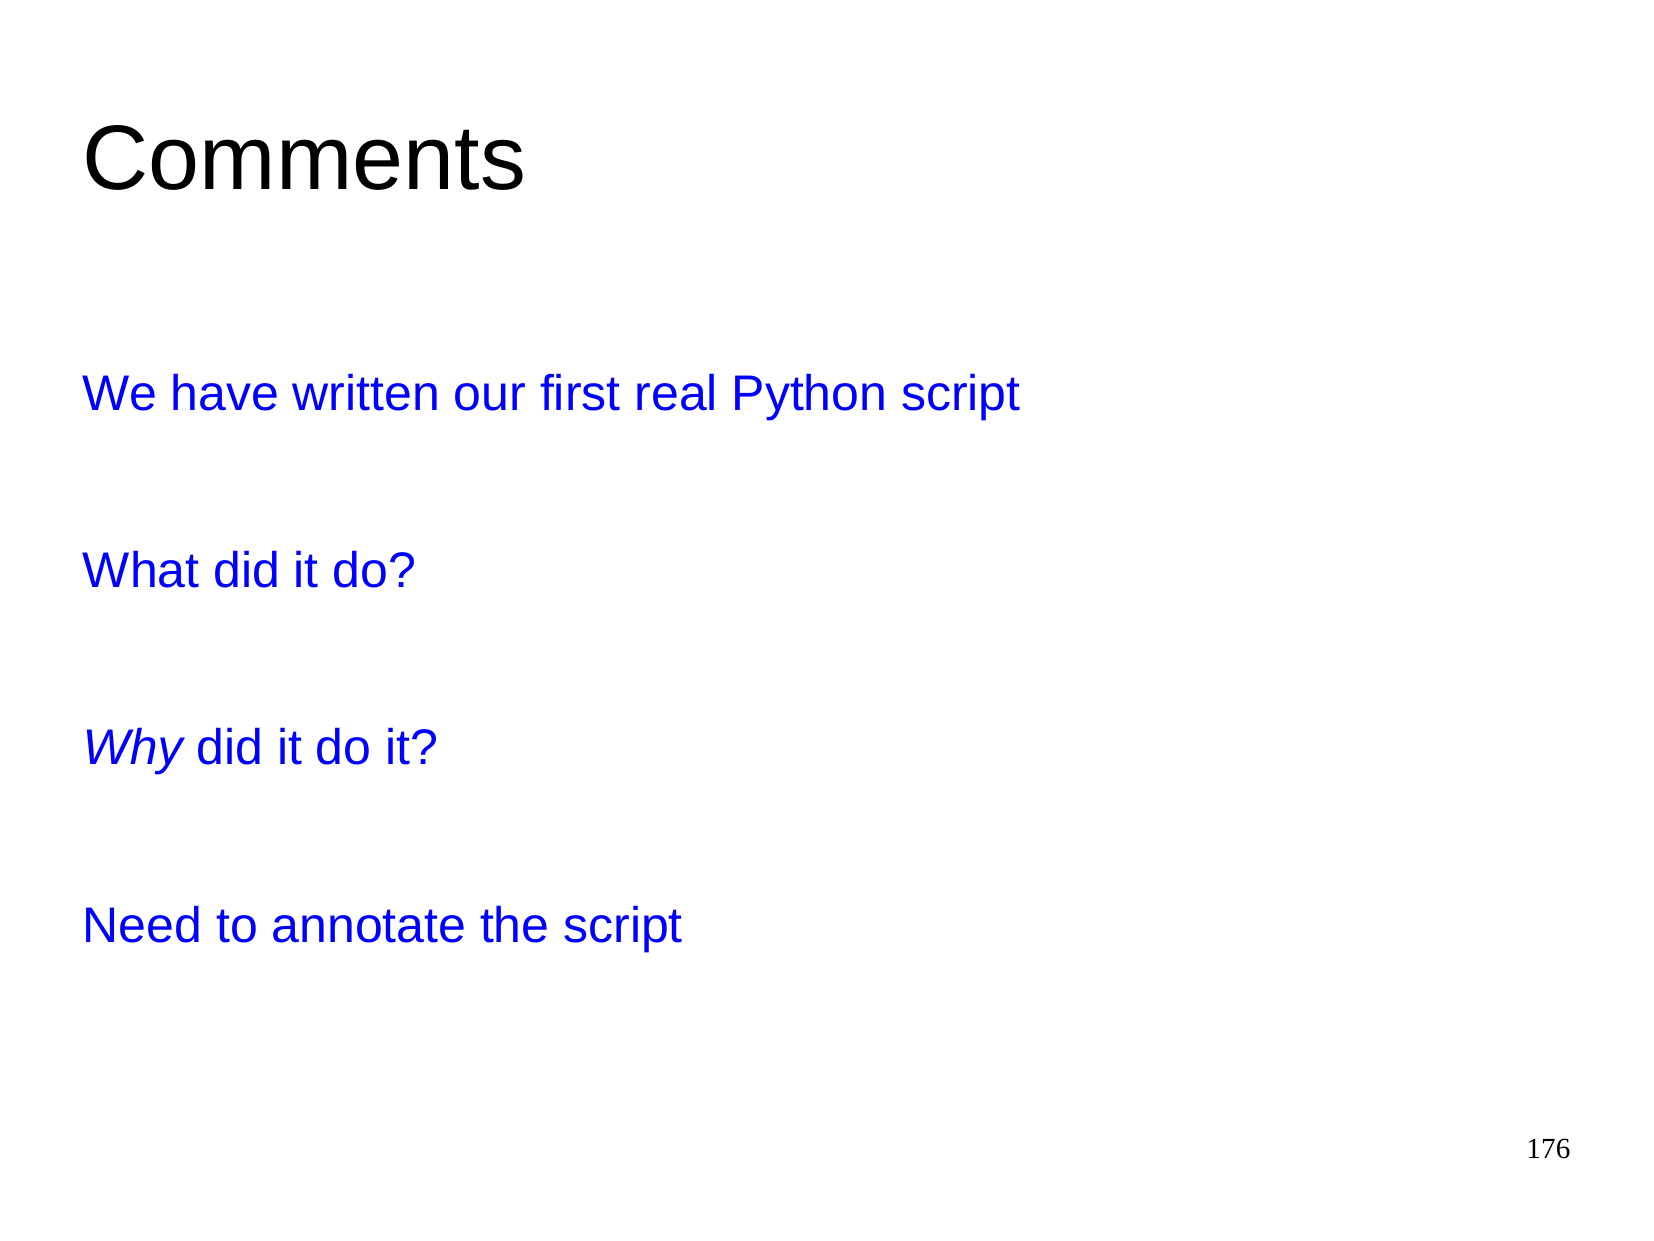

Comments
We have written our first real Python script
What did it do?
Why did it do it?
Need to annotate the script
176